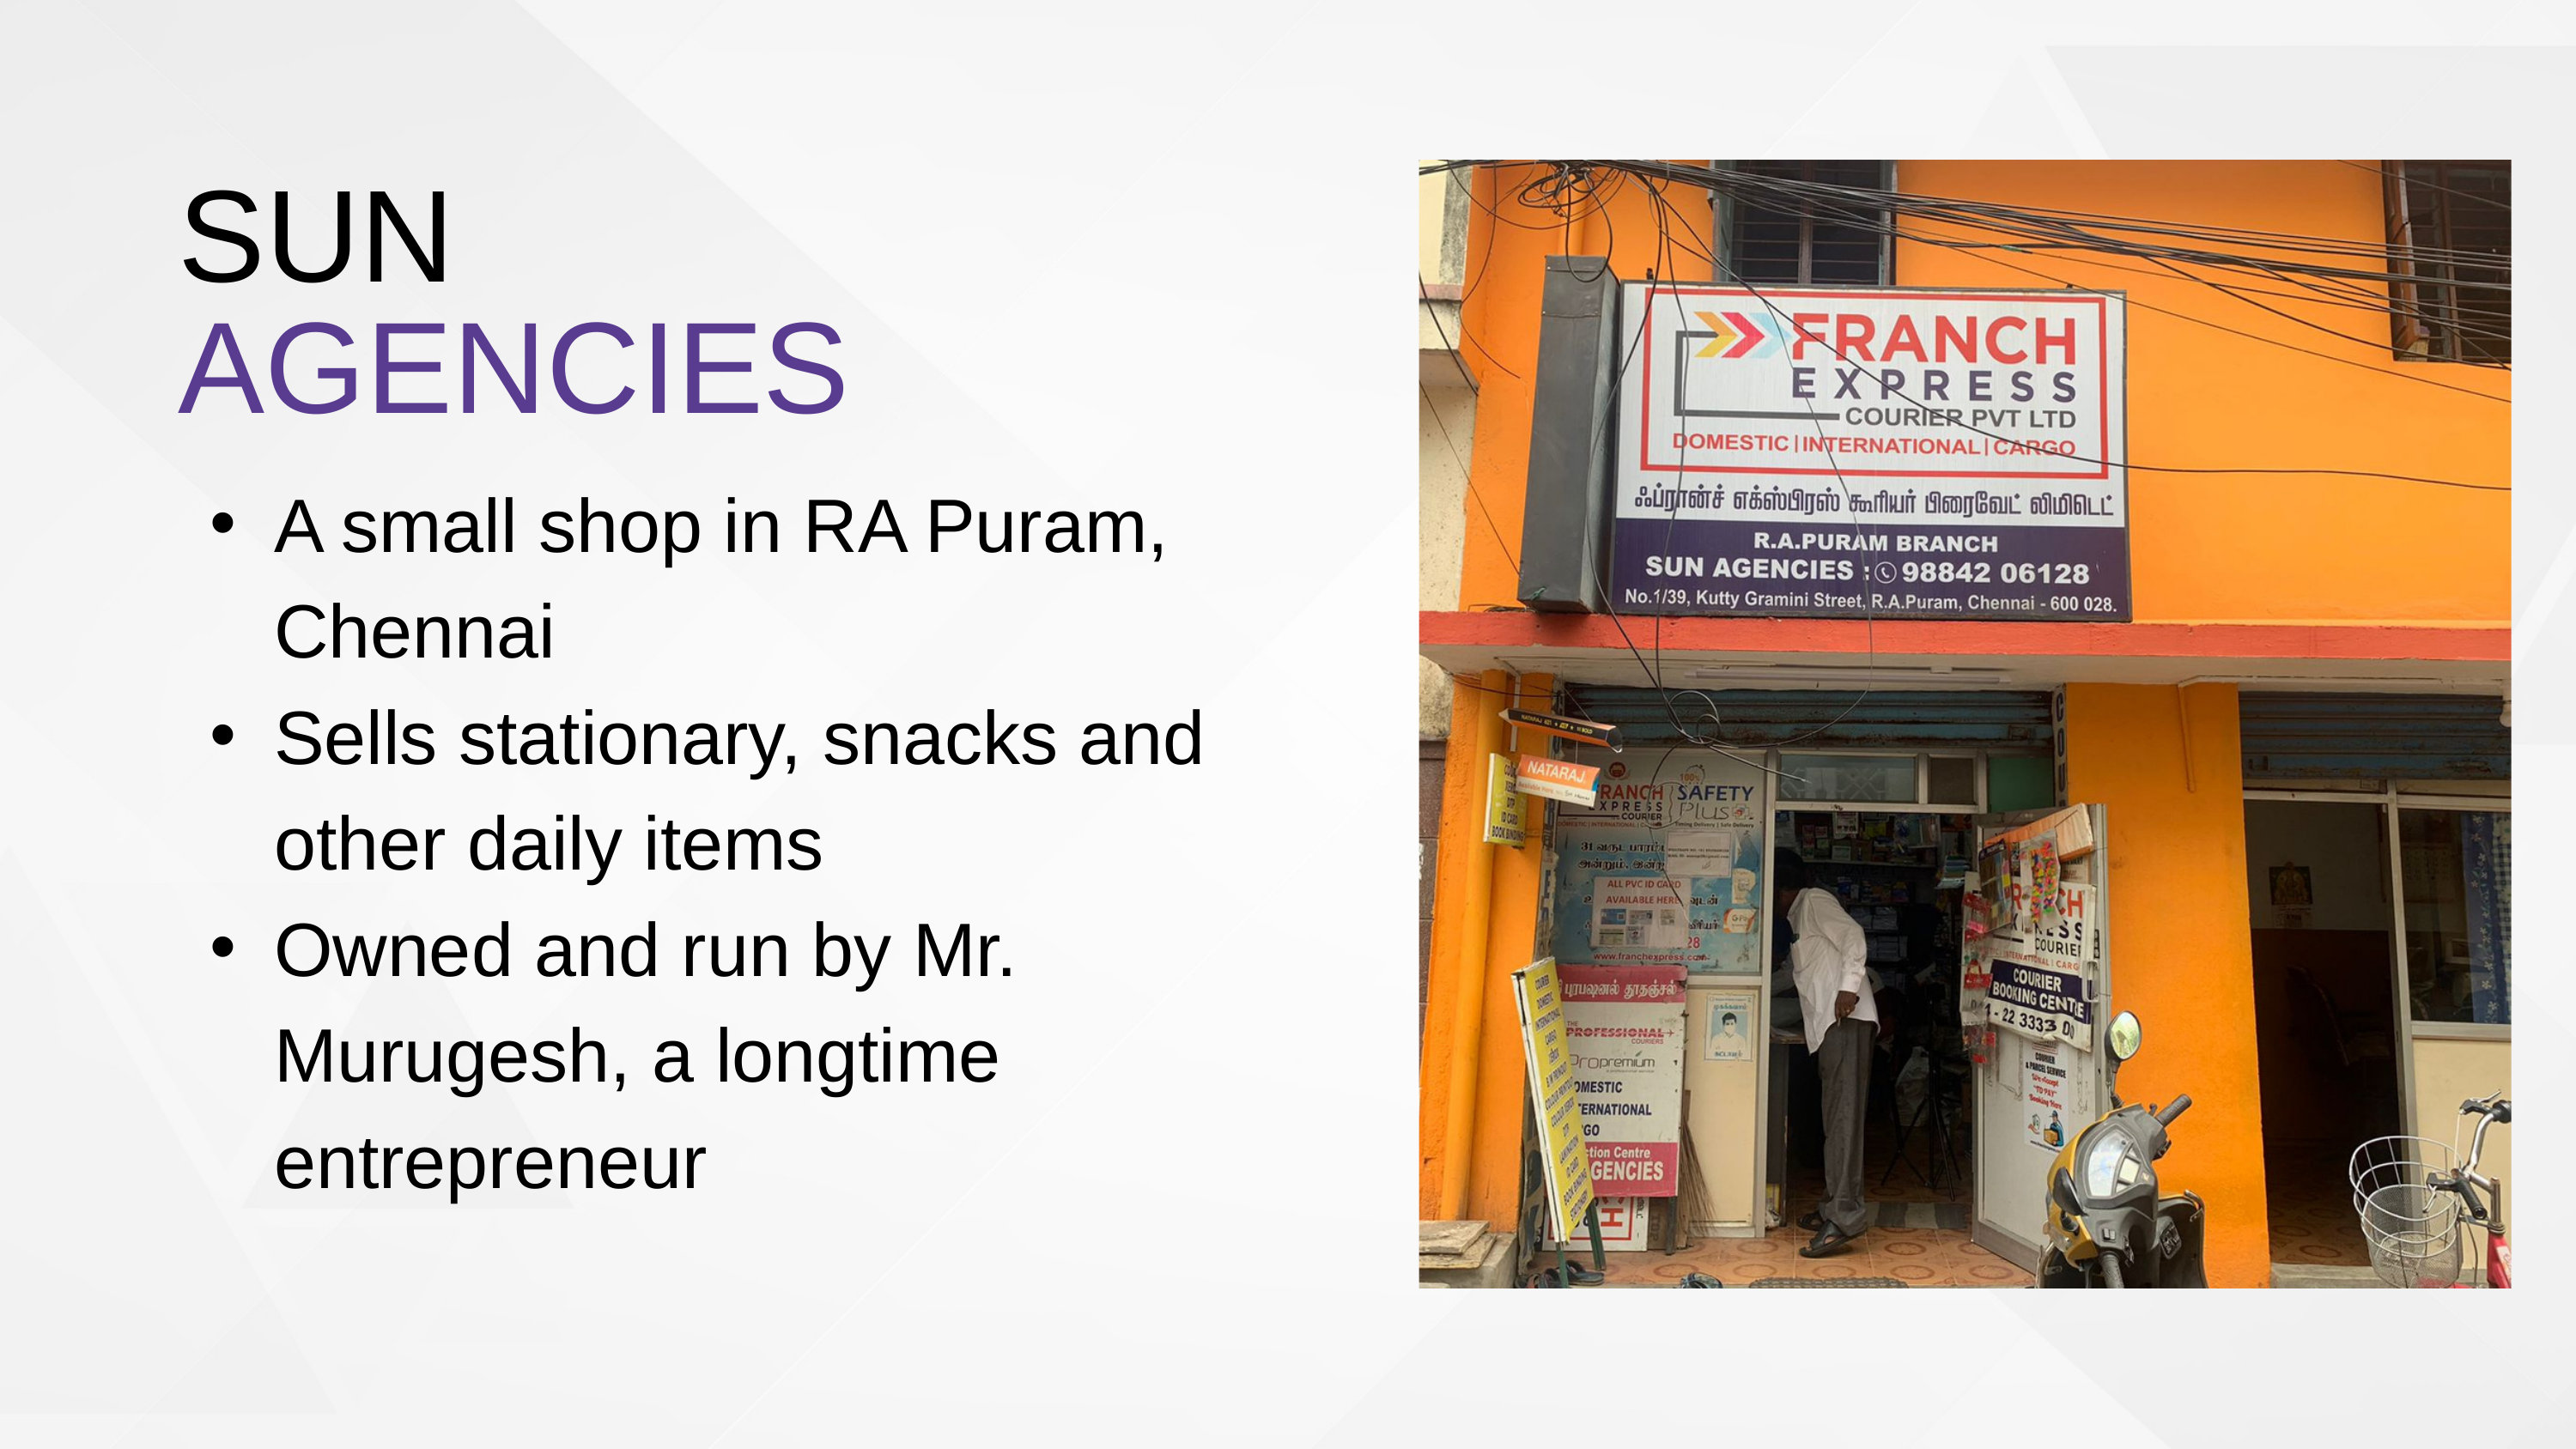

SUN

AGENCIES
A small shop in RA Puram, Chennai
Sells stationary, snacks and other daily items
Owned and run by Mr. Murugesh, a longtime entrepreneur